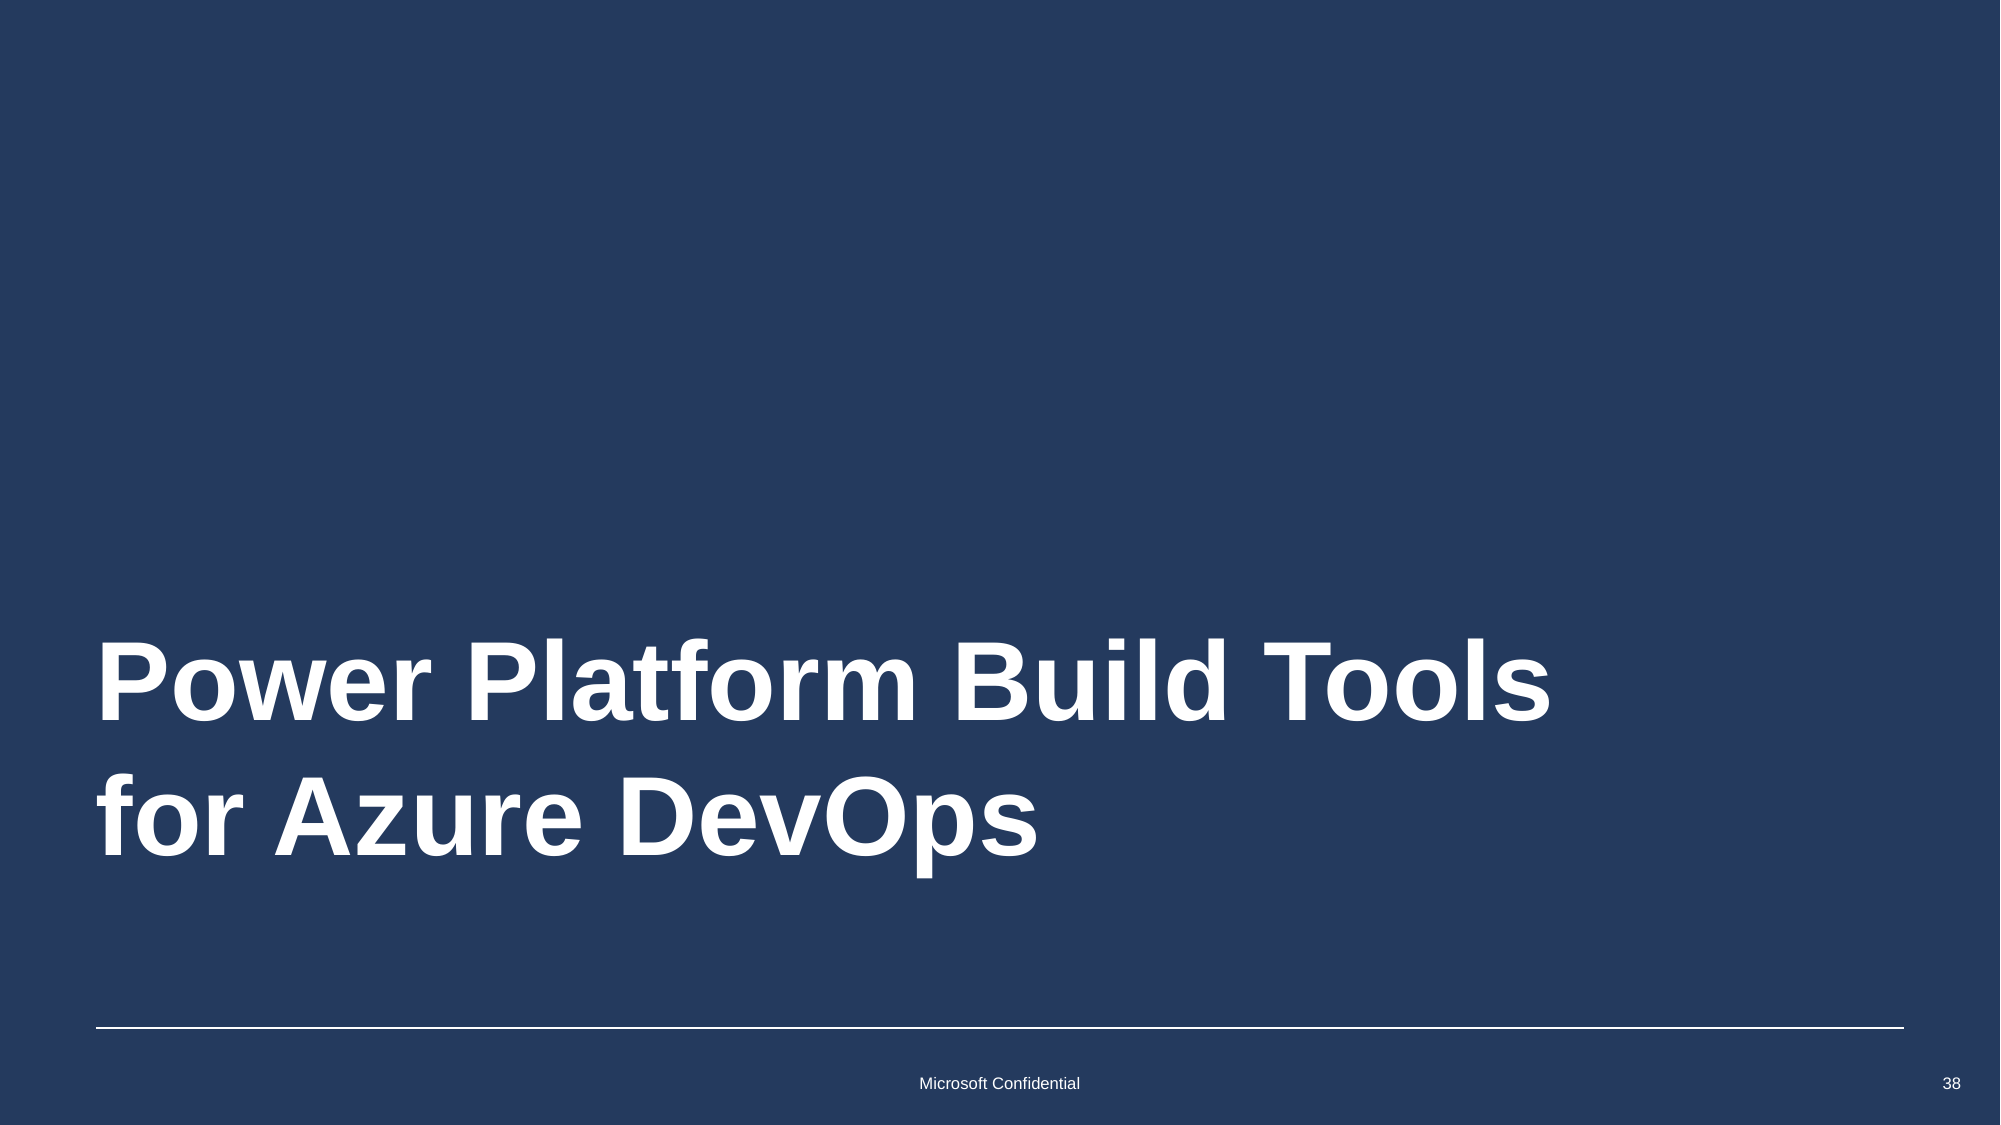

# Power Platform Build Tools for Azure DevOps
Microsoft Confidential
38